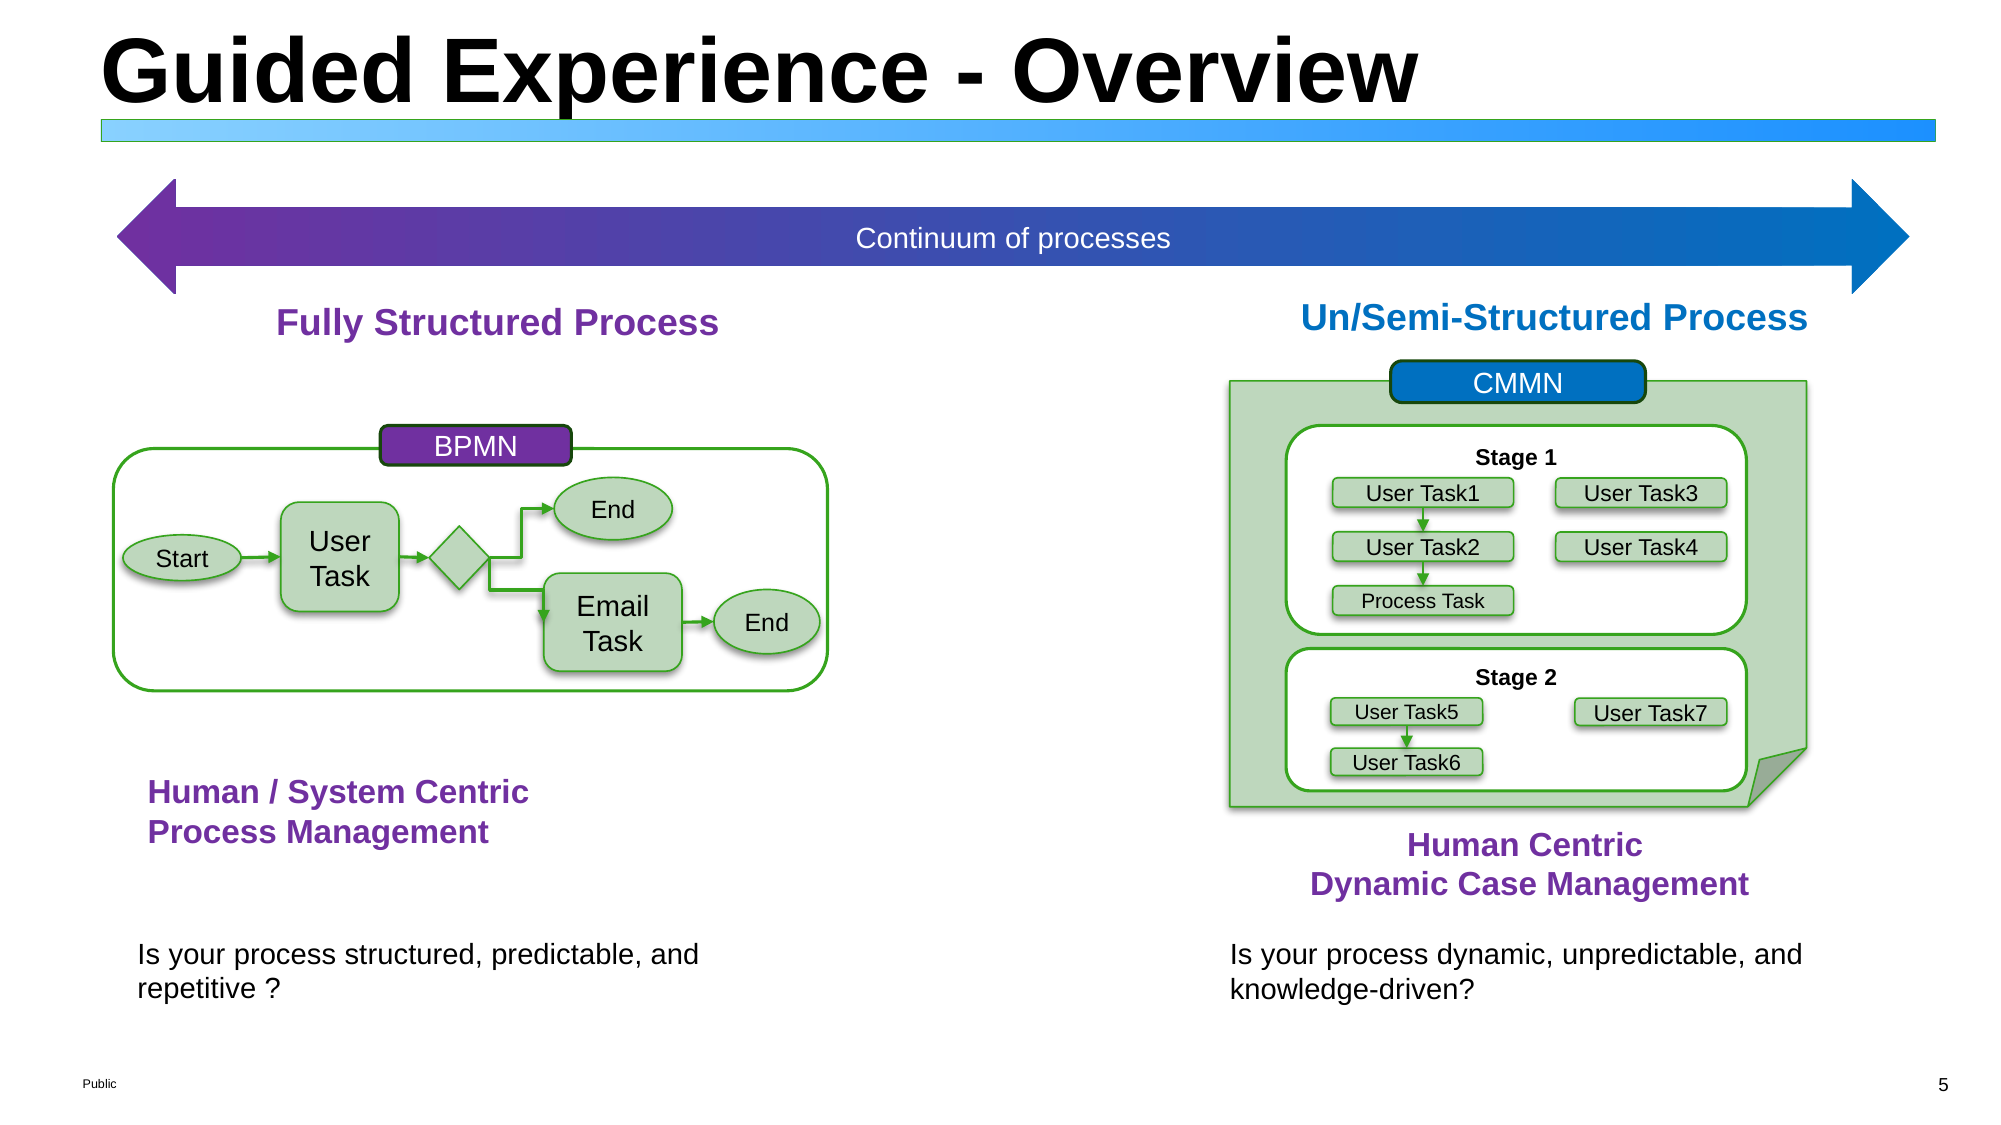

Guided Experience - Overview

Continuum of processes
Un/Semi-Structured Process
CMMN

Stage 1
User Task1
User Task3
User Task2
User Task4
Process Task
Stage 2
User Task5
User Task7
User Task6
Fully Structured Process
BPMN

End
User Task

Start
Email Task
End
Human / System Centric
Process Management
Human Centric
Dynamic Case Management
Is your process structured, predictable, and repetitive ?
Is your process dynamic, unpredictable, and knowledge-driven?